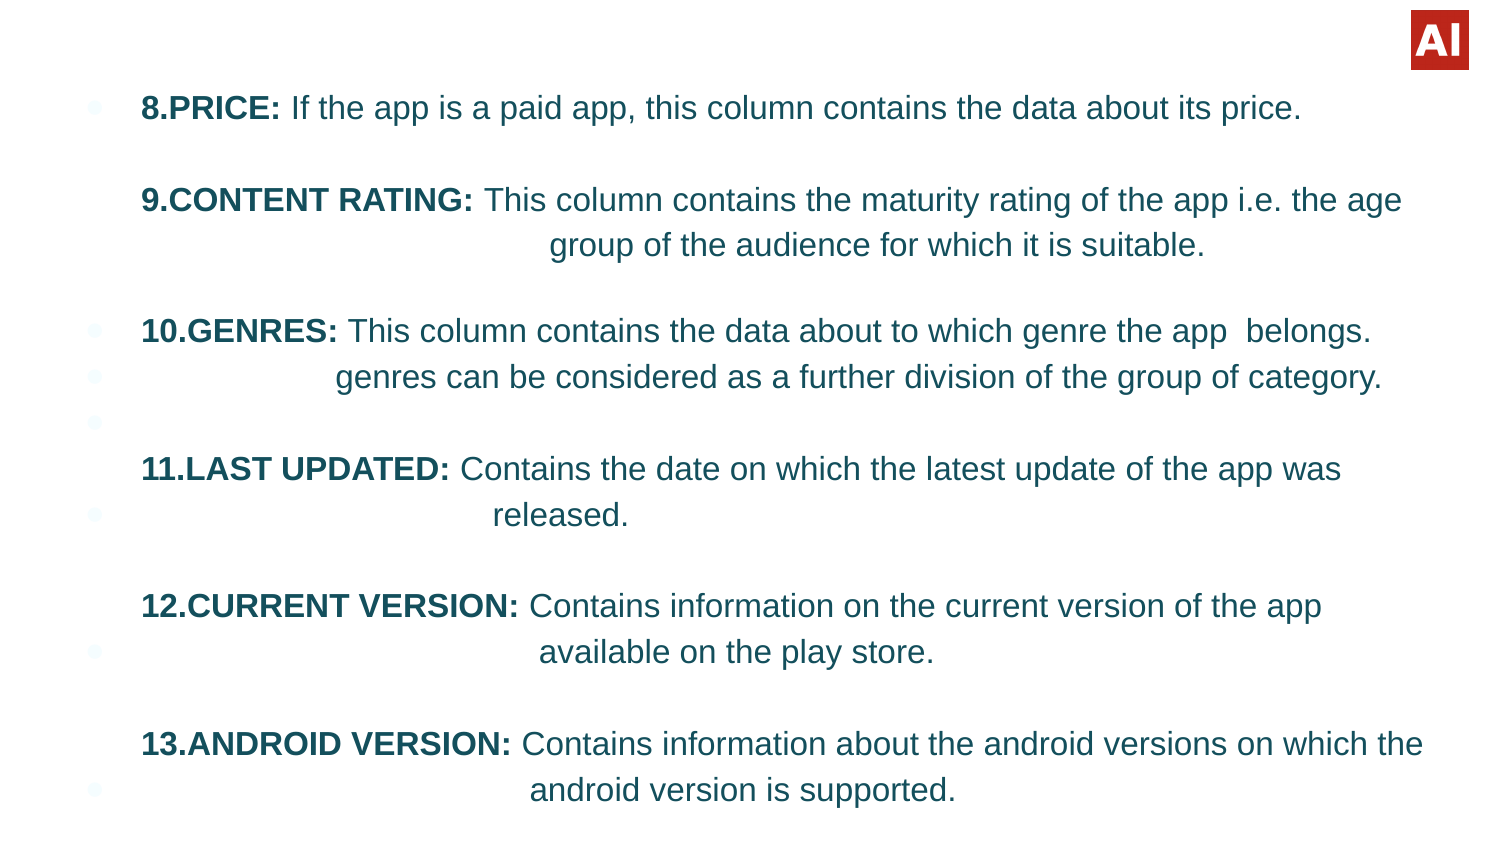

8.PRICE: If the app is a paid app, this column contains the data about its price.
9.CONTENT RATING: This column contains the maturity rating of the app i.e. the age      	                            group of the audience for which it is suitable.
10.GENRES: This column contains the data about to which genre the app  belongs.
                     genres can be considered as a further division of the group of category.
11.LAST UPDATED: Contains the date on which the latest update of the app was
                                      released.
12.CURRENT VERSION: Contains information on the current version of the app
                                           available on the play store.
13.ANDROID VERSION: Contains information about the android versions on which the
                                          android version is supported.